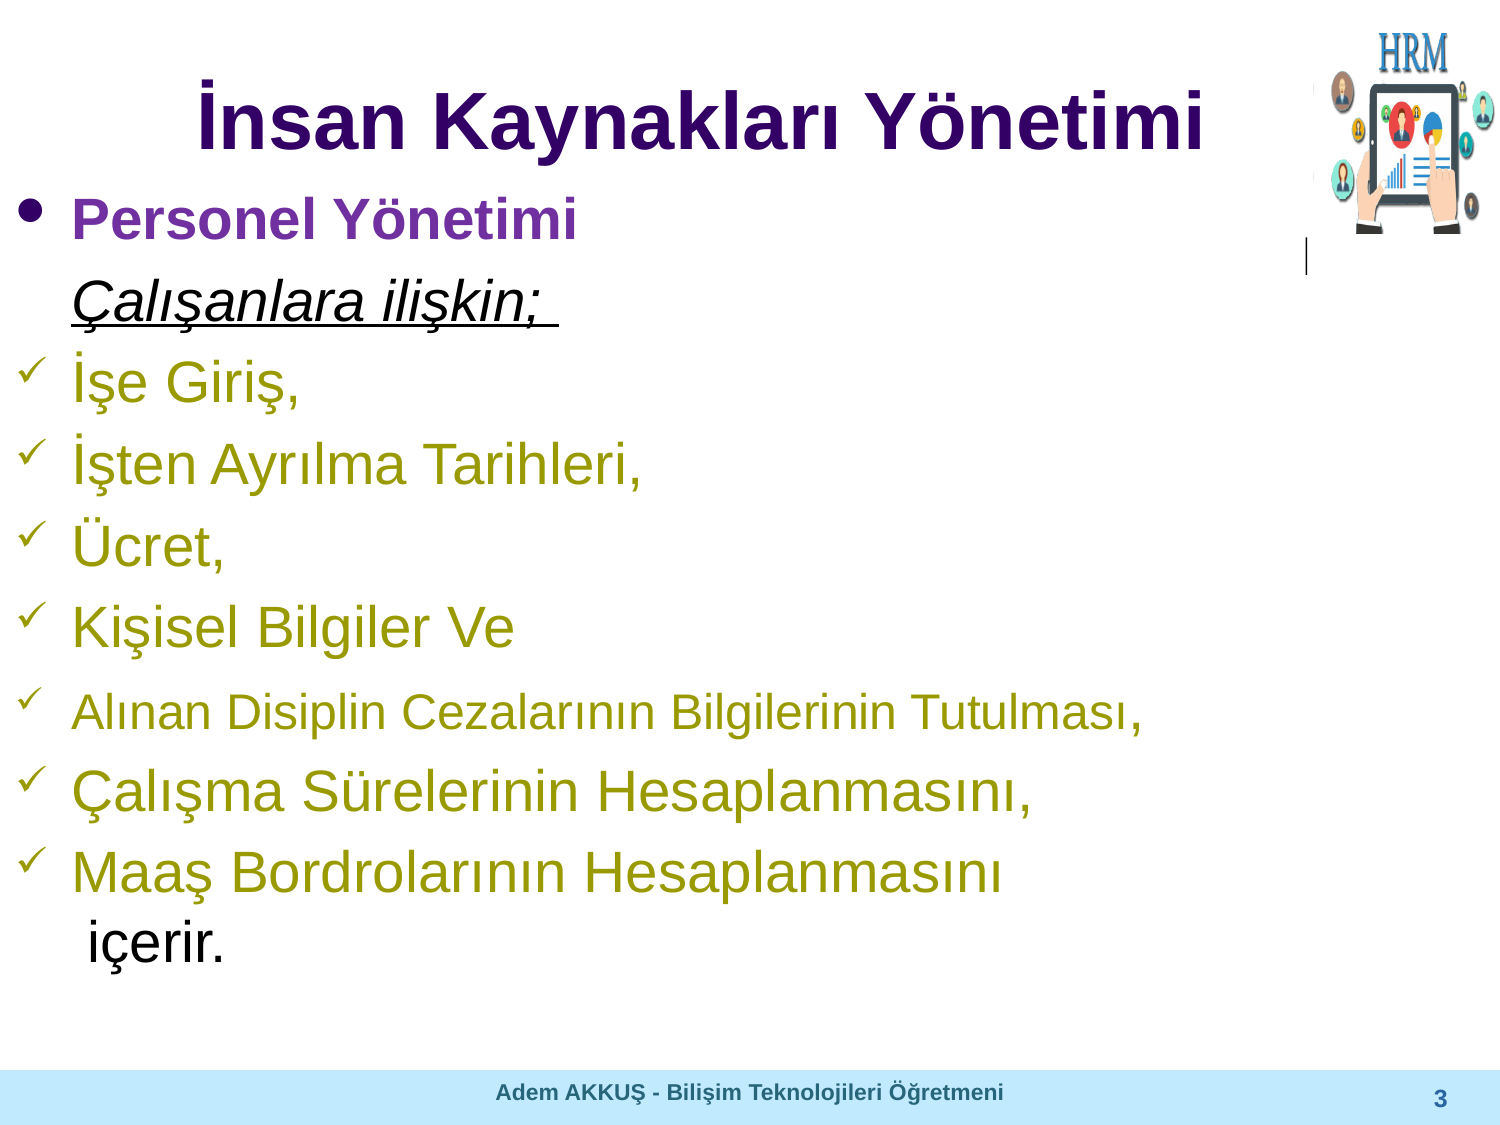

# İnsan Kaynakları Yönetimi
Personel Yönetimi
	Çalışanlara ilişkin;
İşe Giriş,
İşten Ayrılma Tarihleri,
Ücret,
Kişisel Bilgiler Ve
Alınan Disiplin Cezalarının Bilgilerinin Tutulması,
Çalışma Sürelerinin Hesaplanmasını,
Maaş Bordrolarının Hesaplanmasını
 içerir.
Adem AKKUŞ - Bilişim Teknolojileri Öğretmeni
3